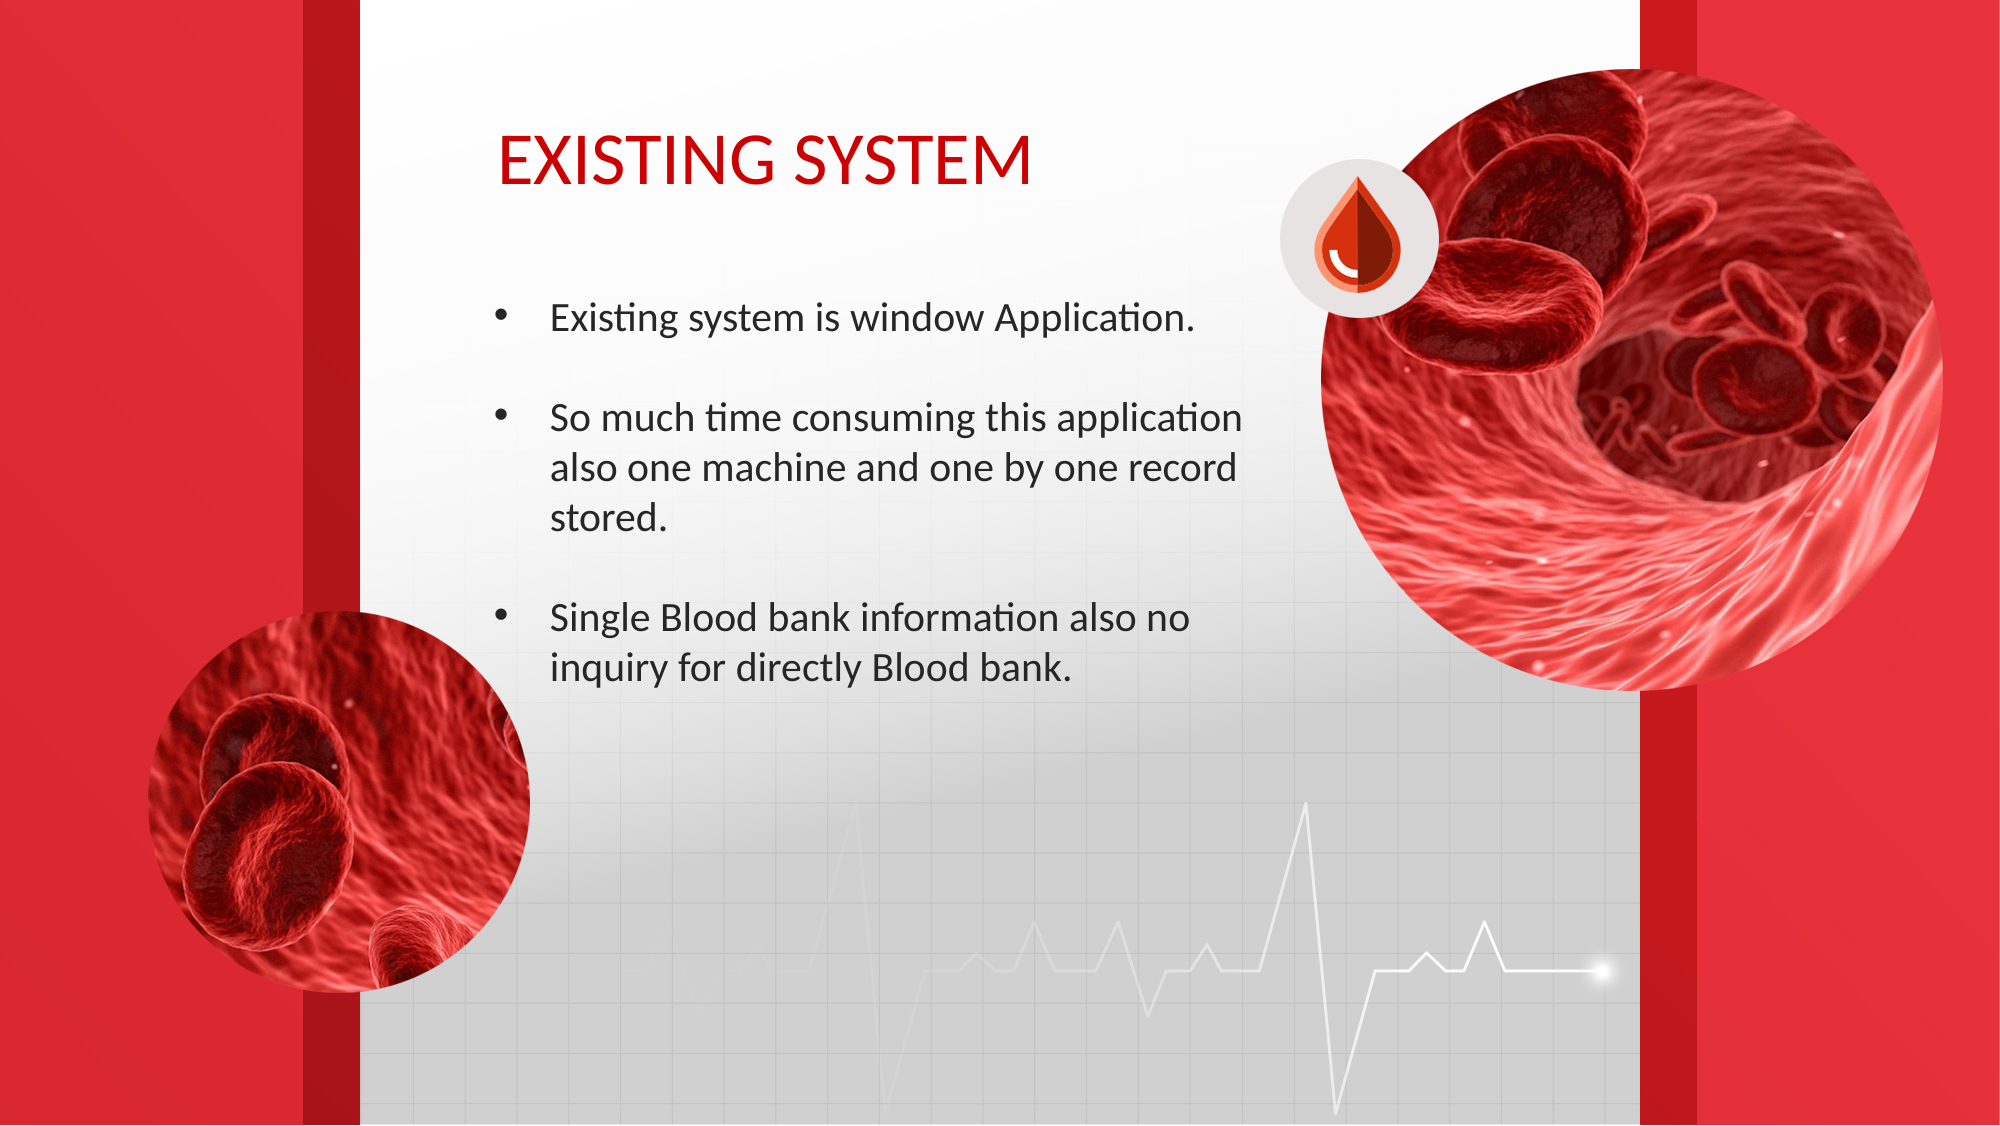

EXISTING SYSTEM

Existing system is window Application.

So much time consuming this application also one machine and one by one record stored.

Single Blood bank information also no inquiry for directly Blood bank.